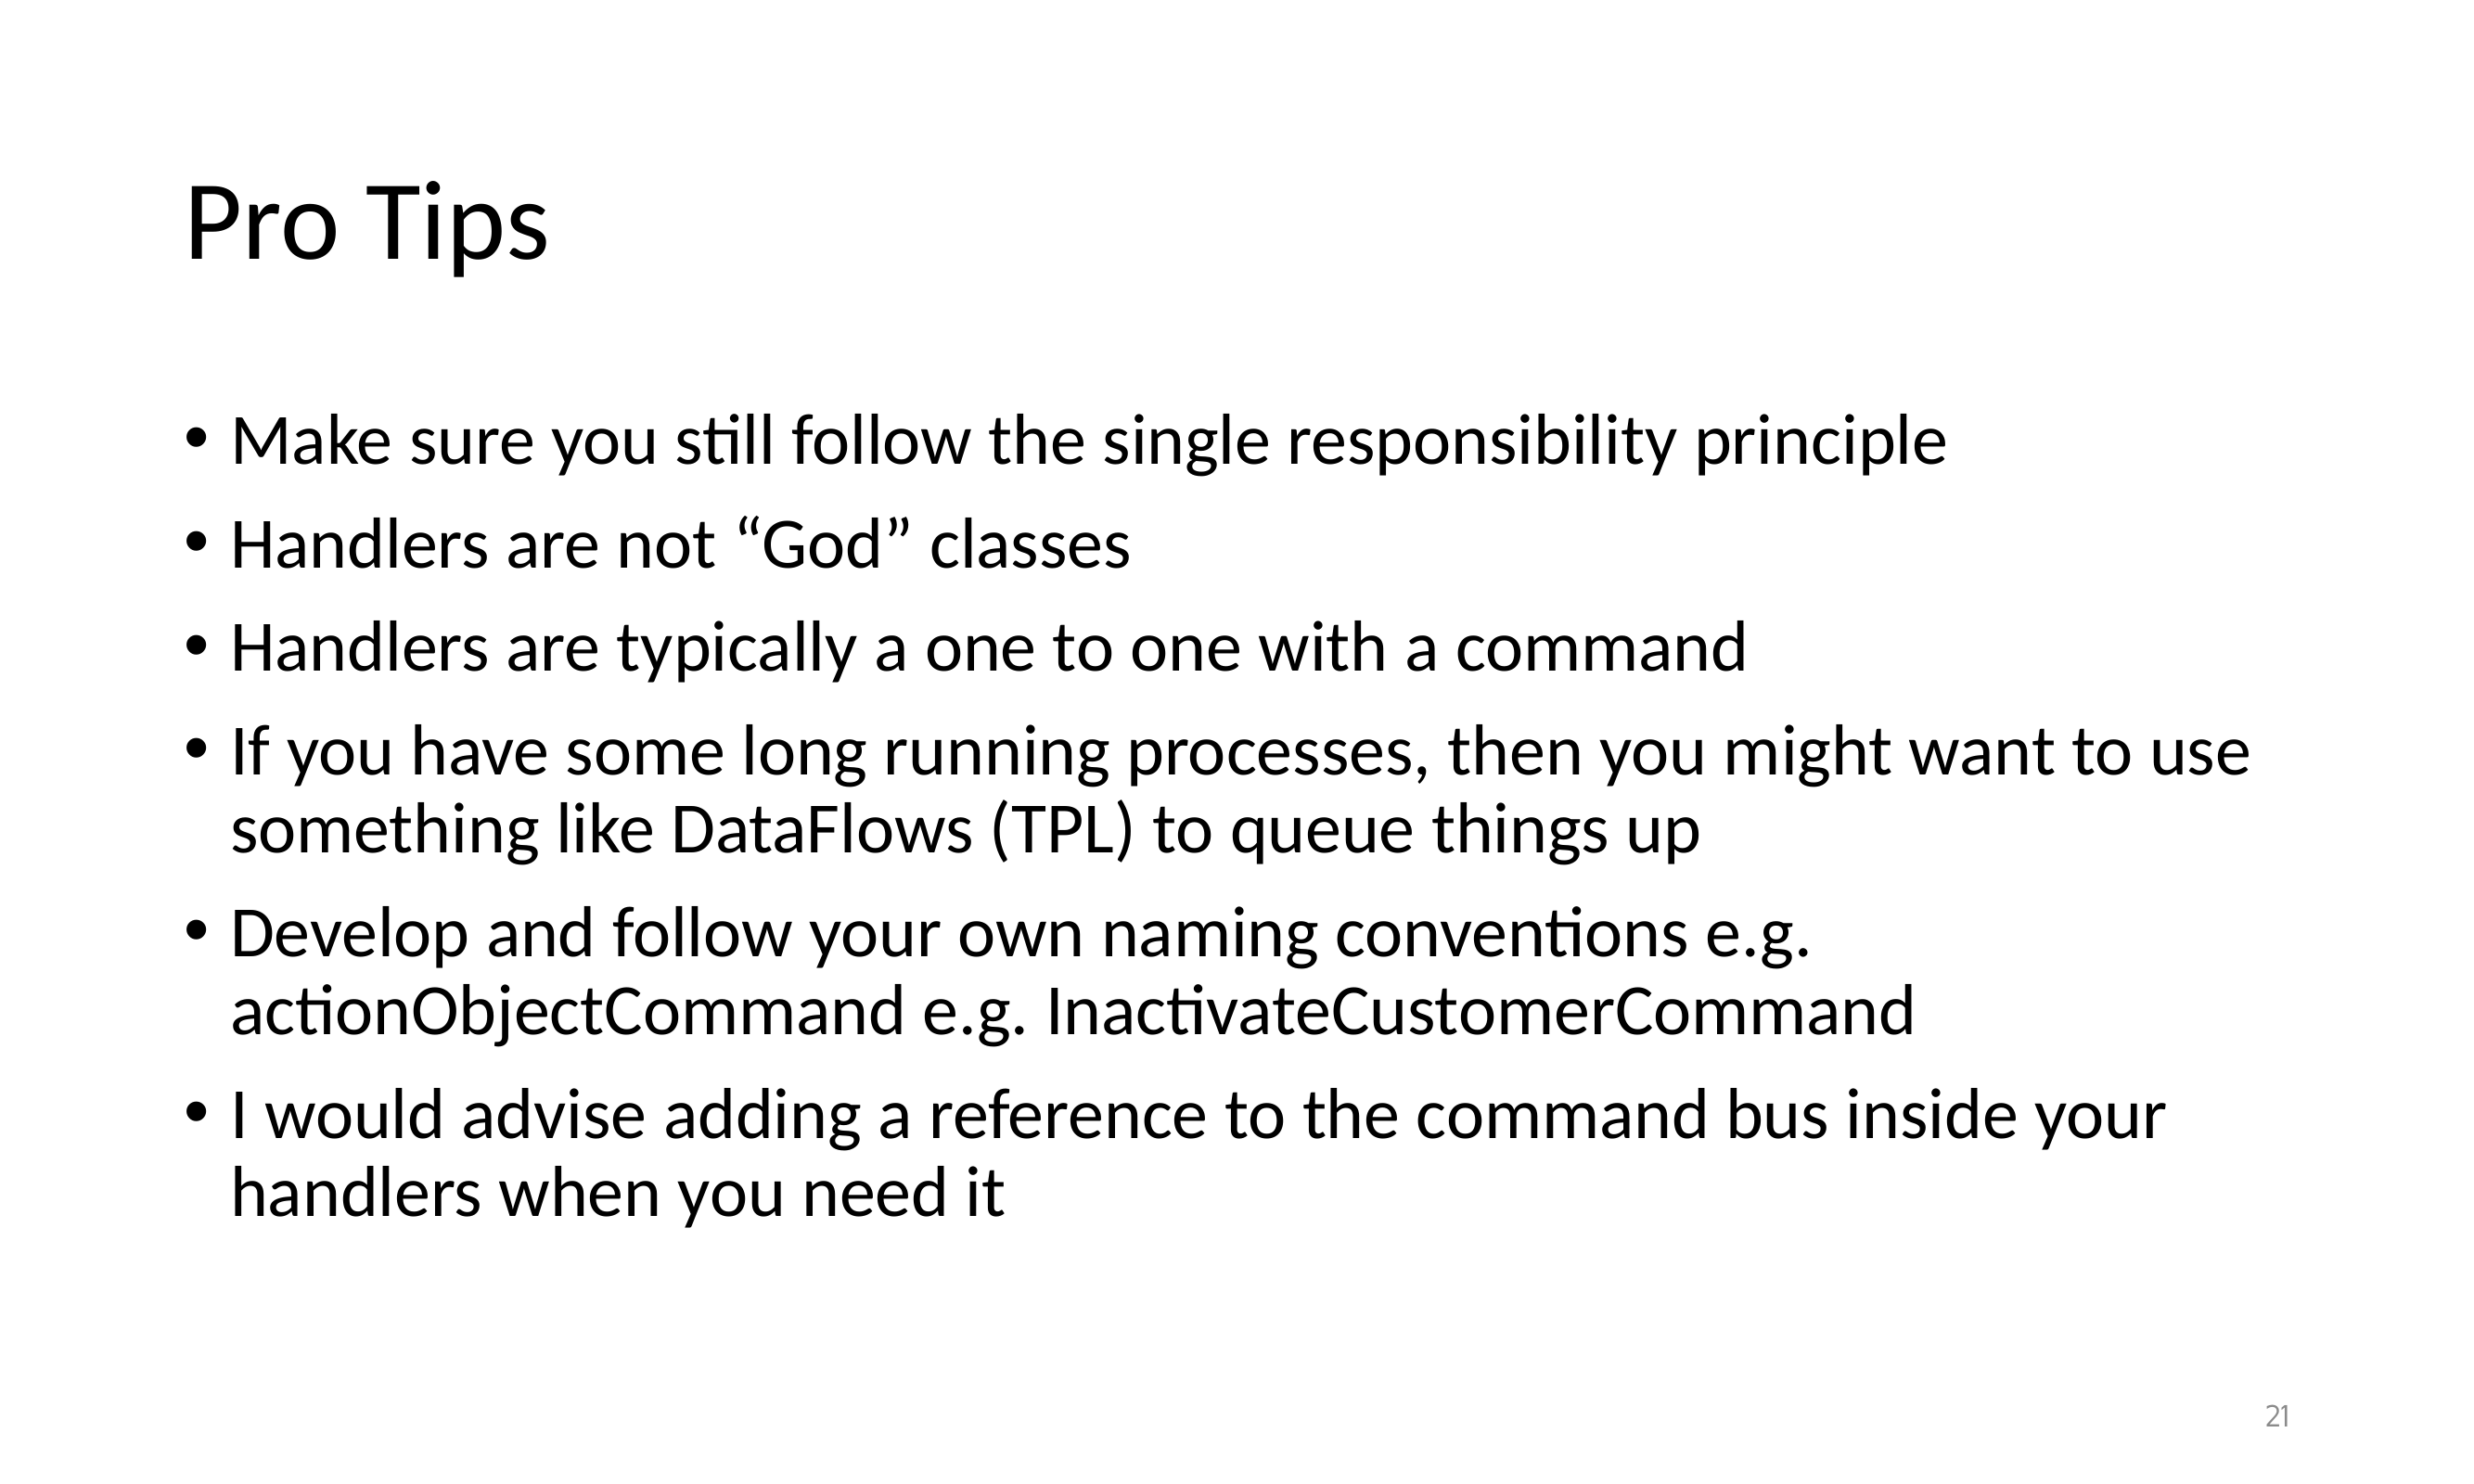

# Pro Tips
Make sure you still follow the single responsibility principle
Handlers are not “God” classes
Handlers are typically a one to one with a command
If you have some long running processes, then you might want to use something like DataFlows (TPL) to queue things up
Develop and follow your own naming conventions e.g. actionObjectCommand e.g. InactivateCustomerCommand
I would advise adding a reference to the command bus inside your handlers when you need it
21